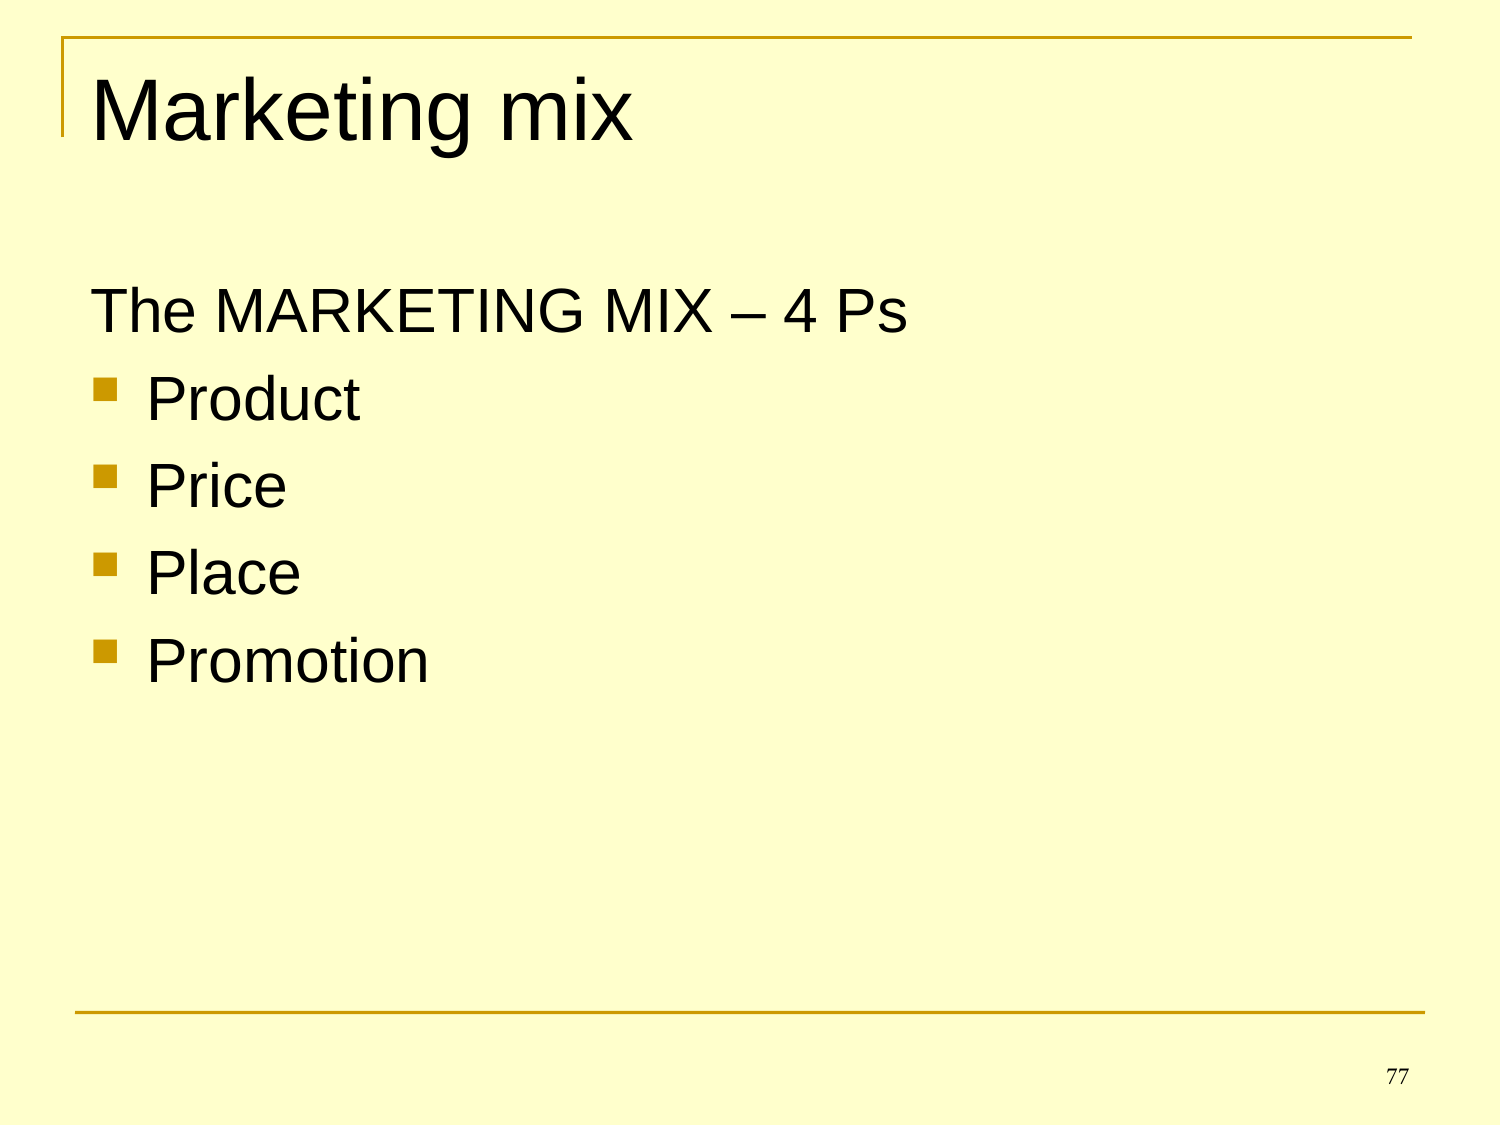

# Marketing mix
The MARKETING MIX – 4 Ps
Product
Price
Place
Promotion
77